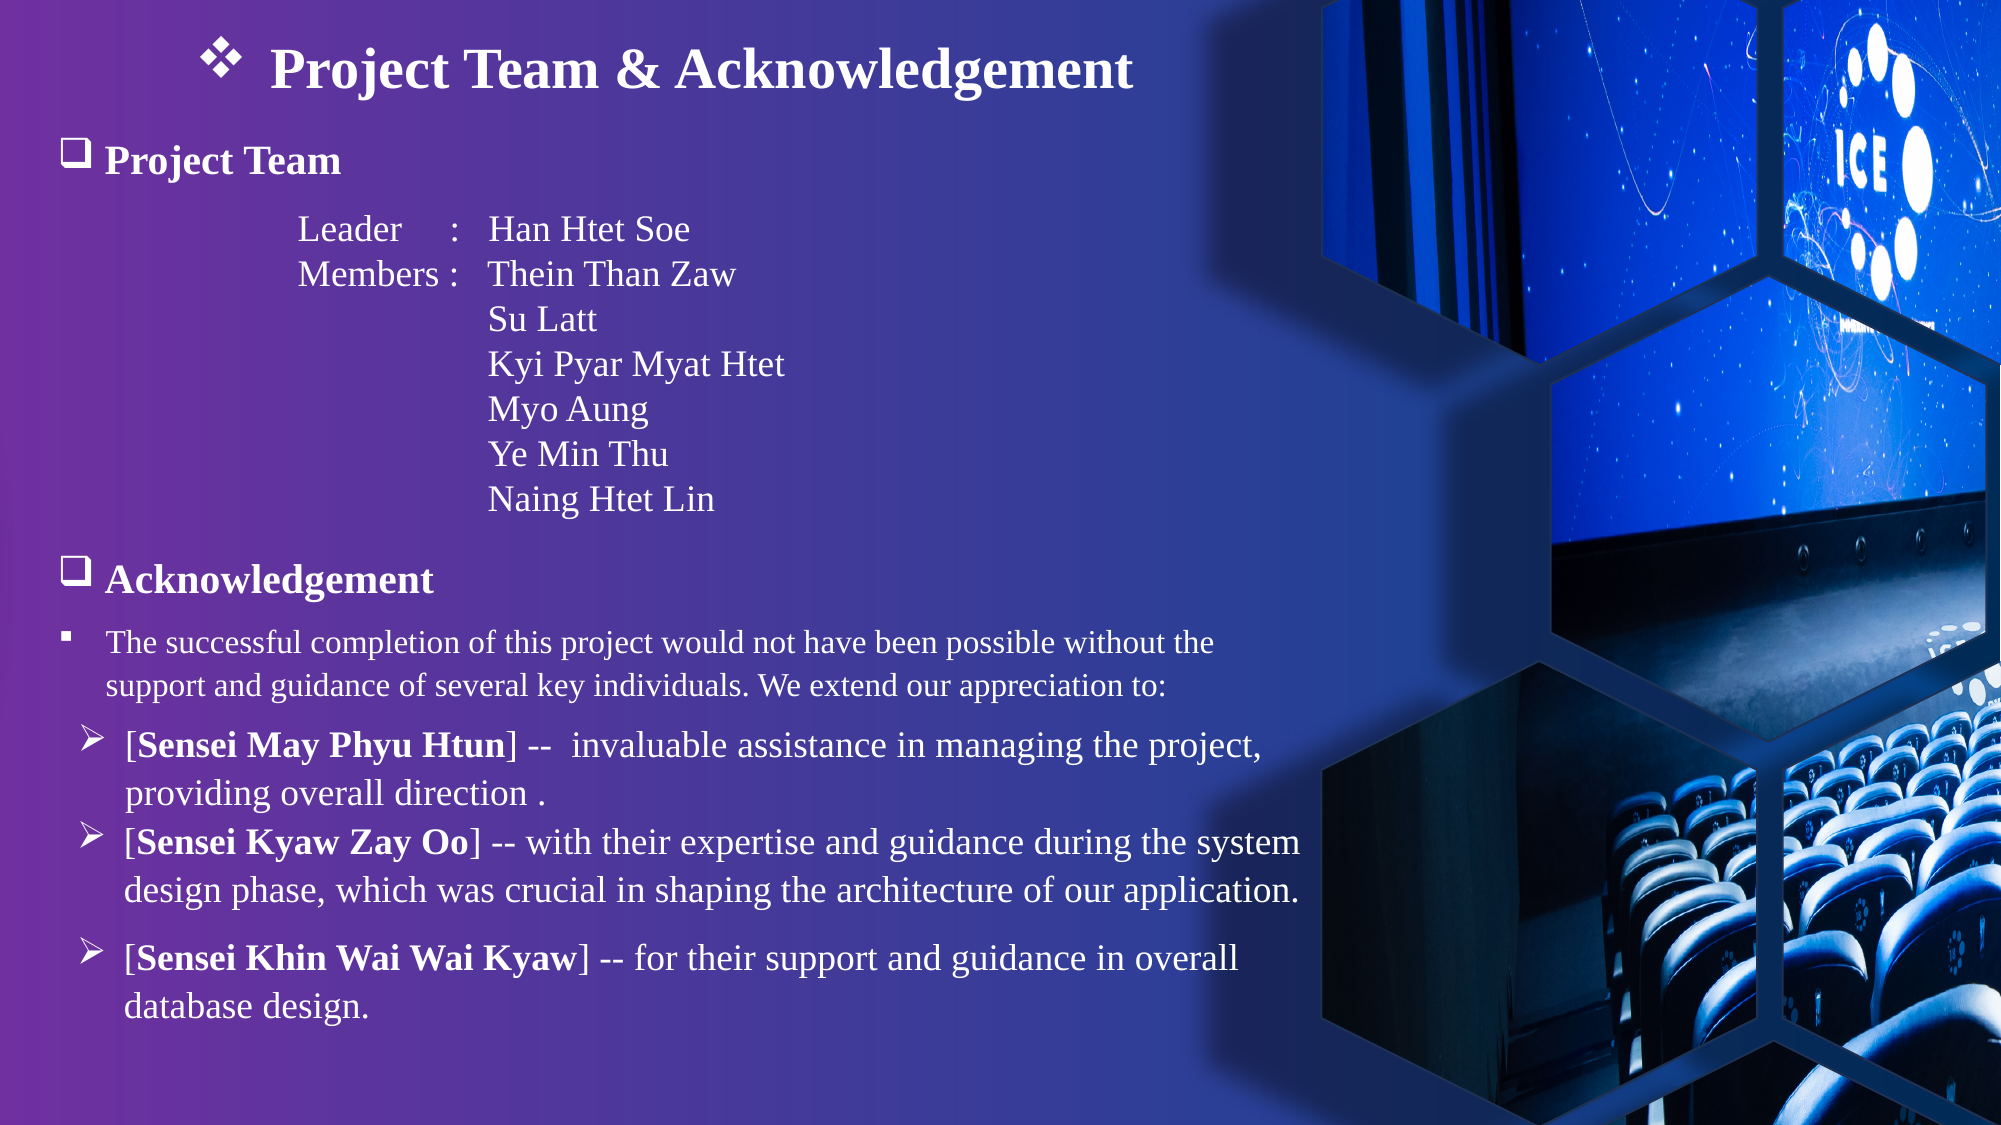

PART 4
PART 3
PART 1
PART 2
Project Team & Acknowledgement
Project Team
Leader     :   Han Htet Soe
Members :   Thein Than Zaw
                    Su Latt
                    Kyi Pyar Myat Htet
                    Myo Aung
                    Ye Min Thu
                    Naing Htet Lin

Acknowledgement
The successful completion of this project would not have been possible without the support and guidance of several key individuals. We extend our appreciation to:
[Sensei May Phyu Htun] --  invaluable assistance in managing the project, providing overall direction .
[Sensei Kyaw Zay Oo] -- with their expertise and guidance during the system design phase, which was crucial in shaping the architecture of our application.
[Sensei Khin Wai Wai Kyaw] -- for their support and guidance in overall database design.